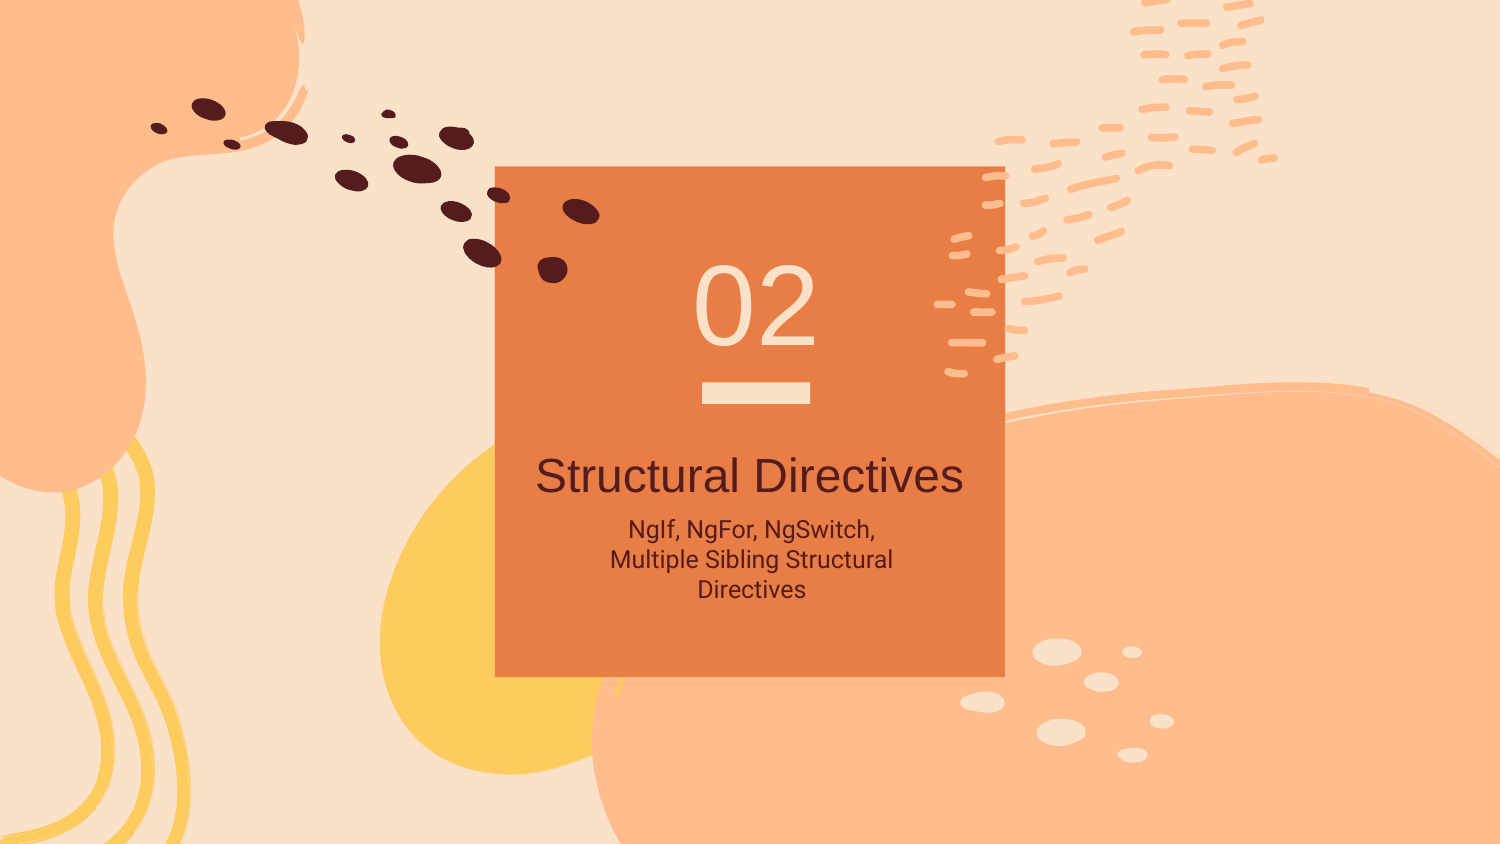

02

# Structural Directives

NgIf, NgFor, NgSwitch, Multiple Sibling Structural Directives